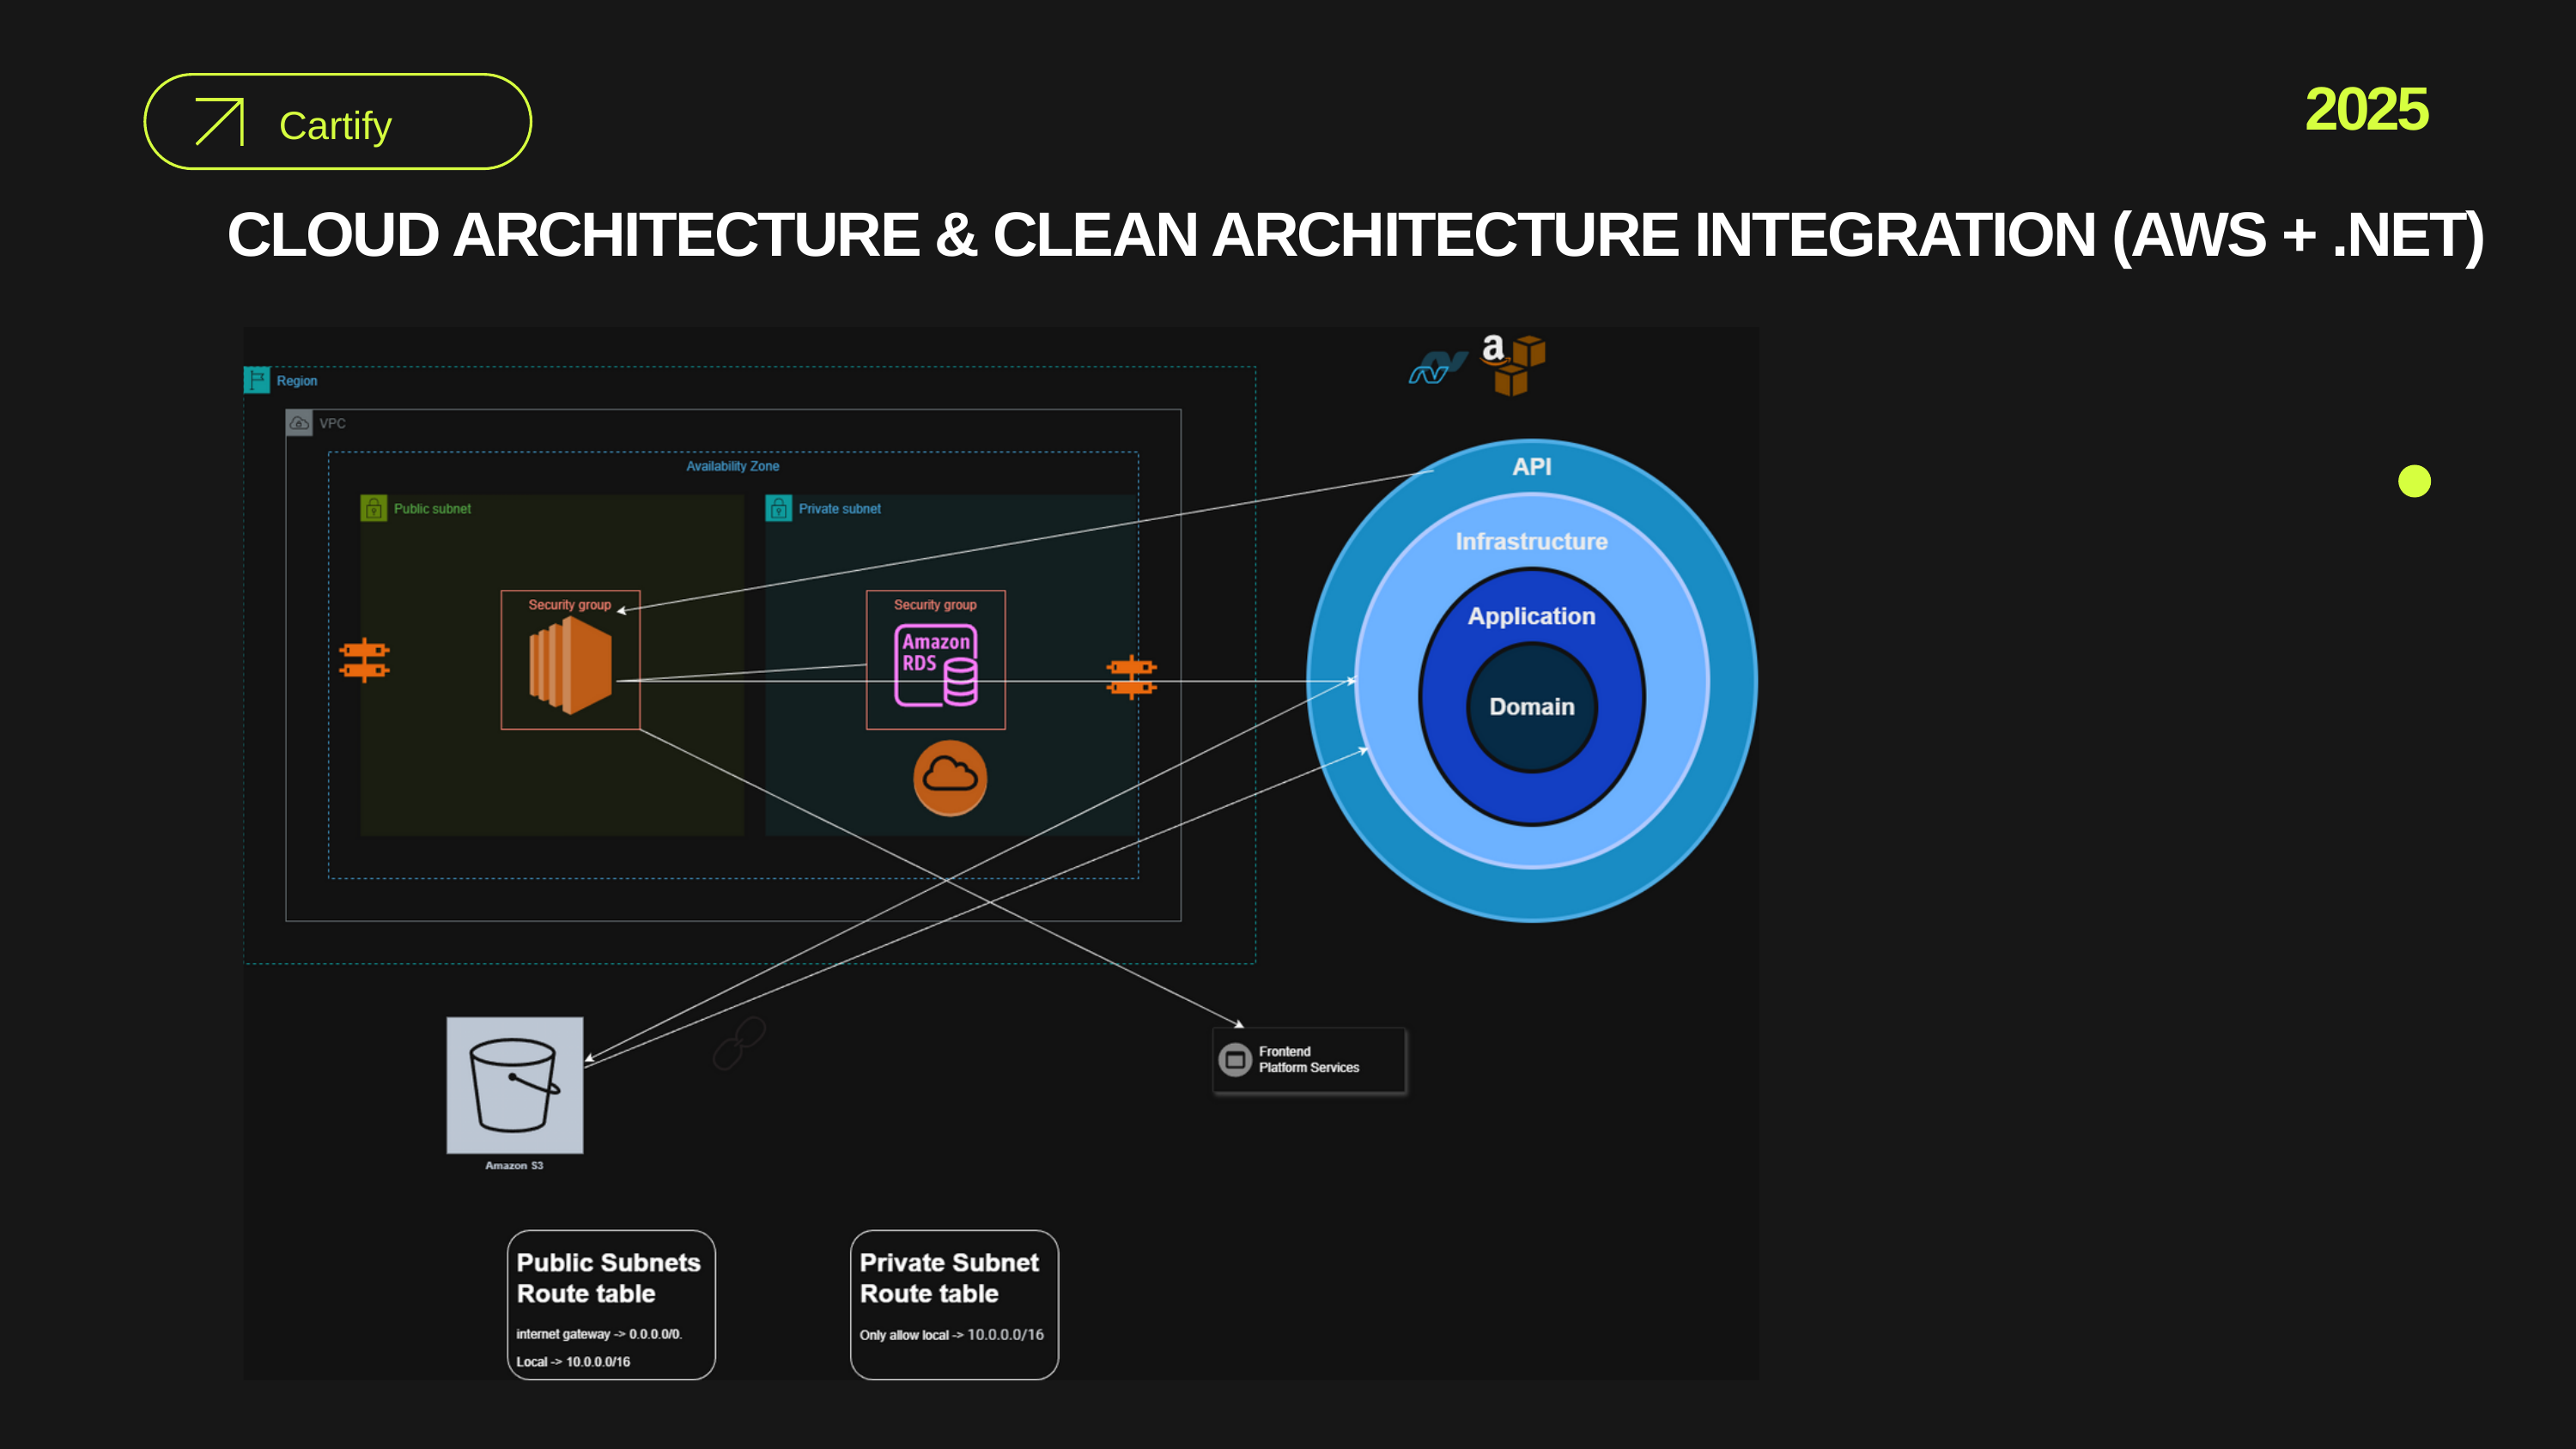

2025
Cartify

CLOUD ARCHITECTURE & CLEAN ARCHITECTURE INTEGRATION (AWS + .NET)